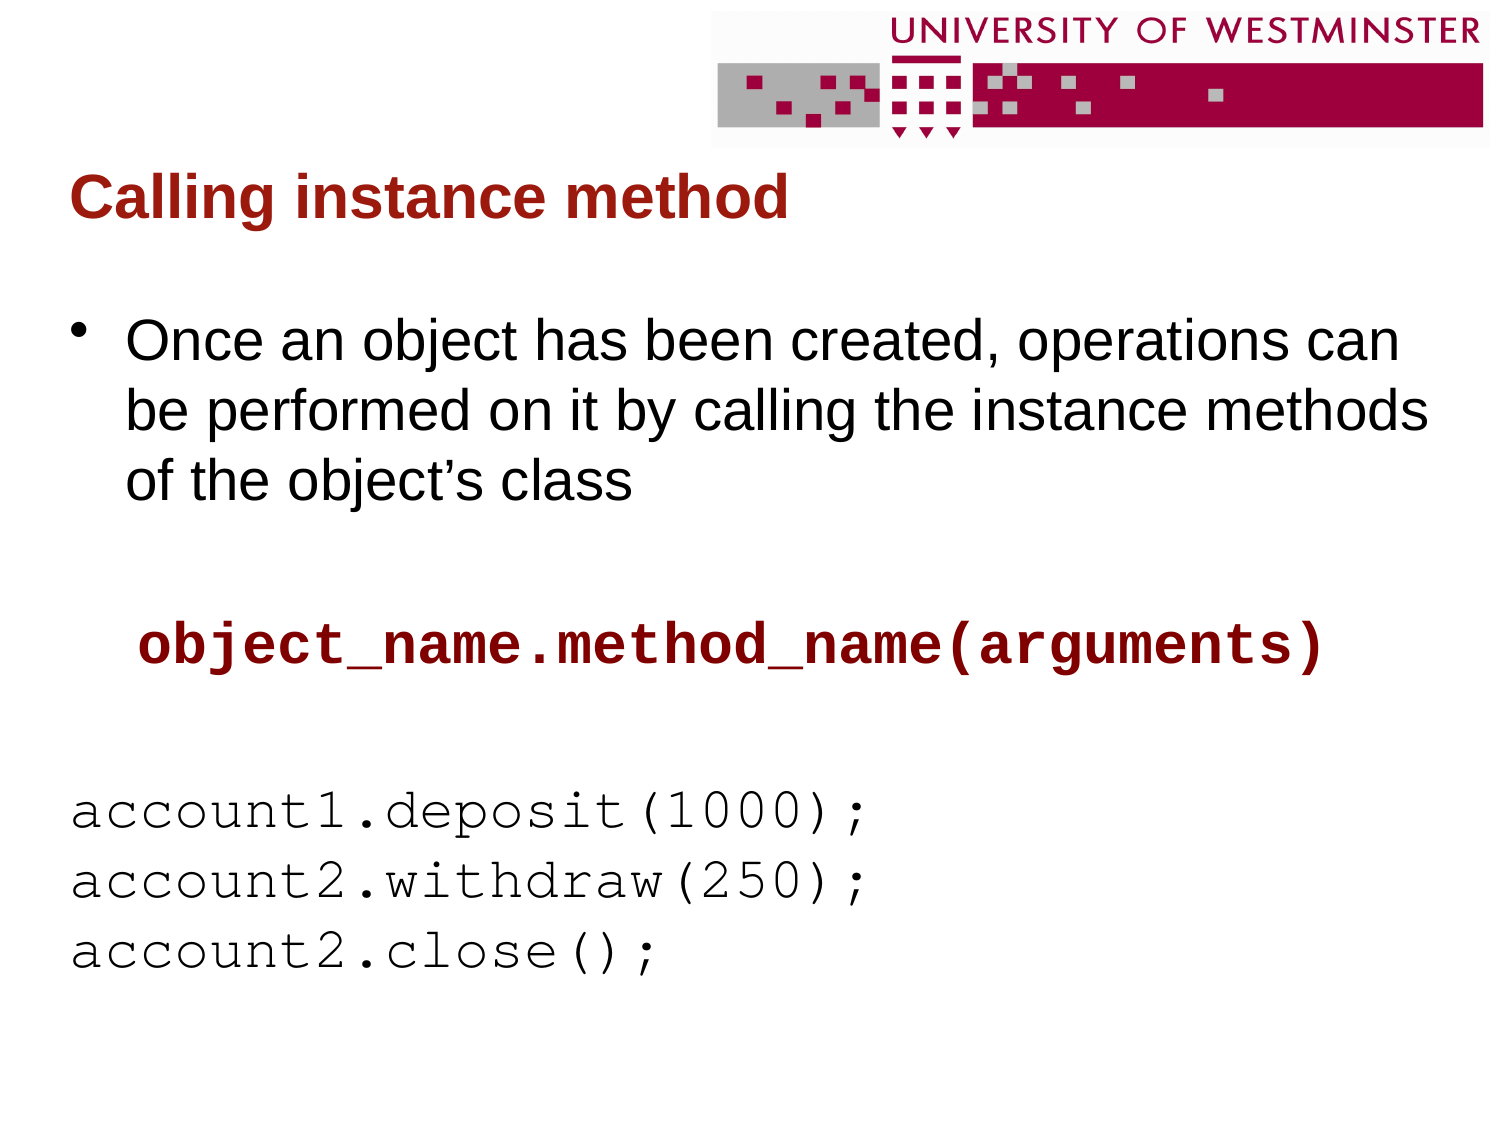

# Calling instance method
Once an object has been created, operations can be performed on it by calling the instance methods of the object’s class

object_name.method_name(arguments)

account1.deposit(1000);
account2.withdraw(250);
account2.close();